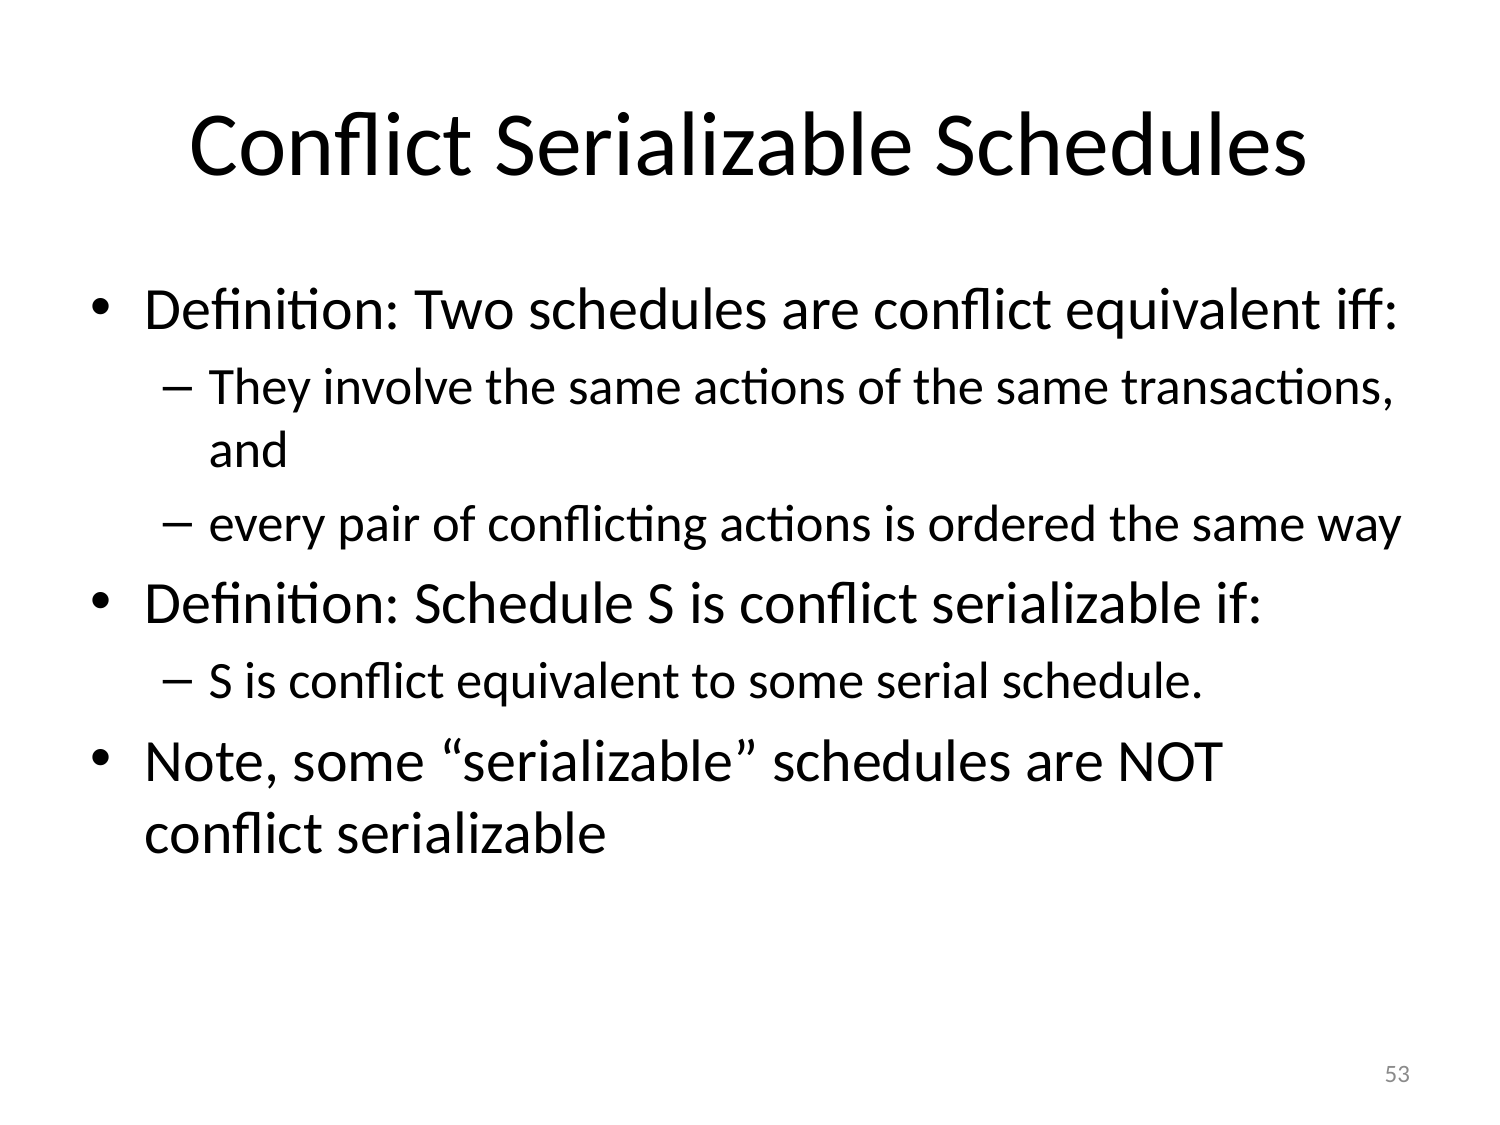

# Conflict Serializable Schedules
Definition: Two schedules are conflict equivalent iff:
They involve the same actions of the same transactions, and
every pair of conflicting actions is ordered the same way
Definition: Schedule S is conflict serializable if:
S is conflict equivalent to some serial schedule.
Note, some “serializable” schedules are NOT conflict serializable
53